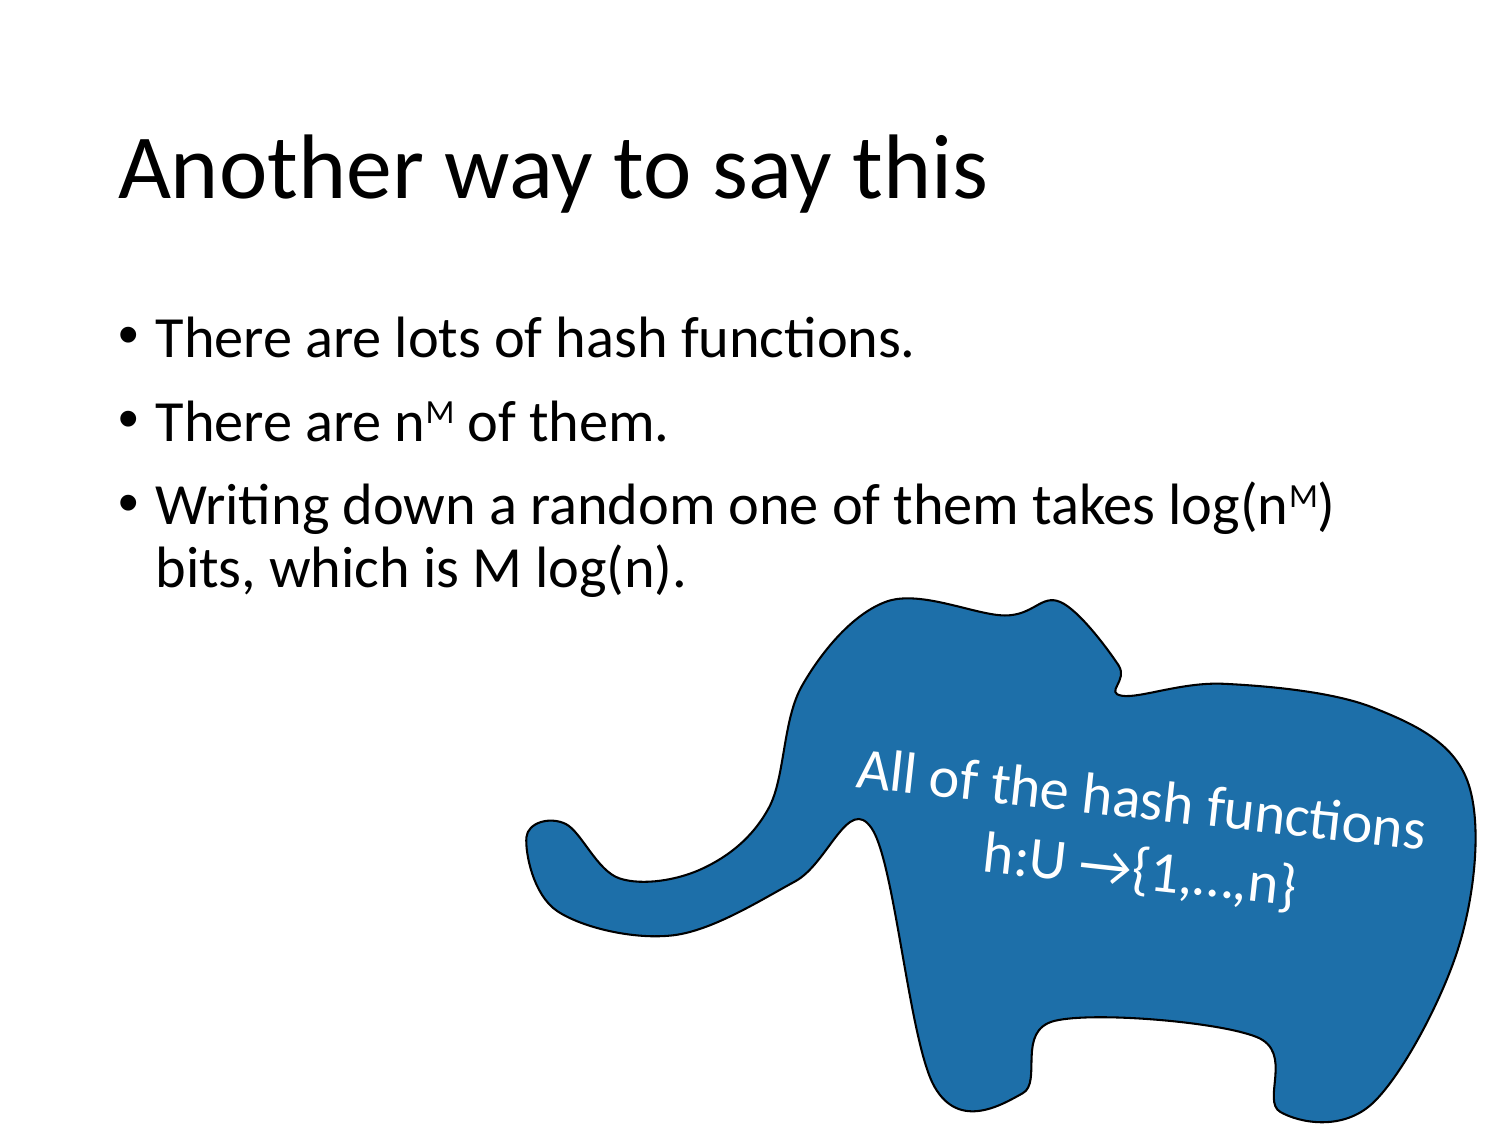

# Another way to say this
There are lots of hash functions.
There are nM of them.
Writing down a random one of them takes log(nM) bits, which is M log(n).

All of the hash functions
 h:U →{1,…,n}